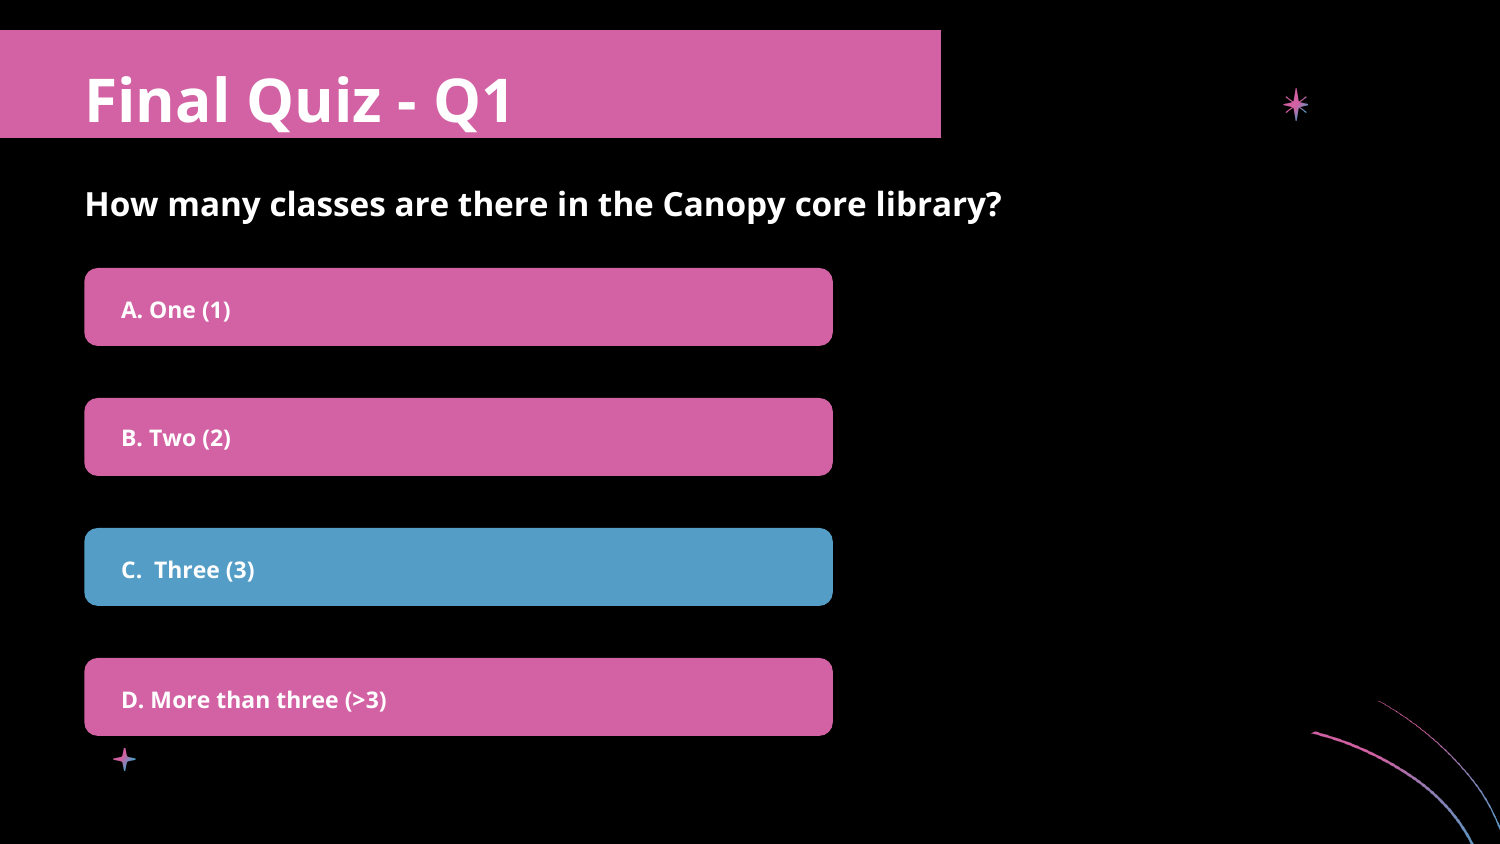

Final Quiz - Q1

How many classes are there in the Canopy core library?

A. One (1)

B. Two (2)

C.  Three (3)

D. More than three (>3)